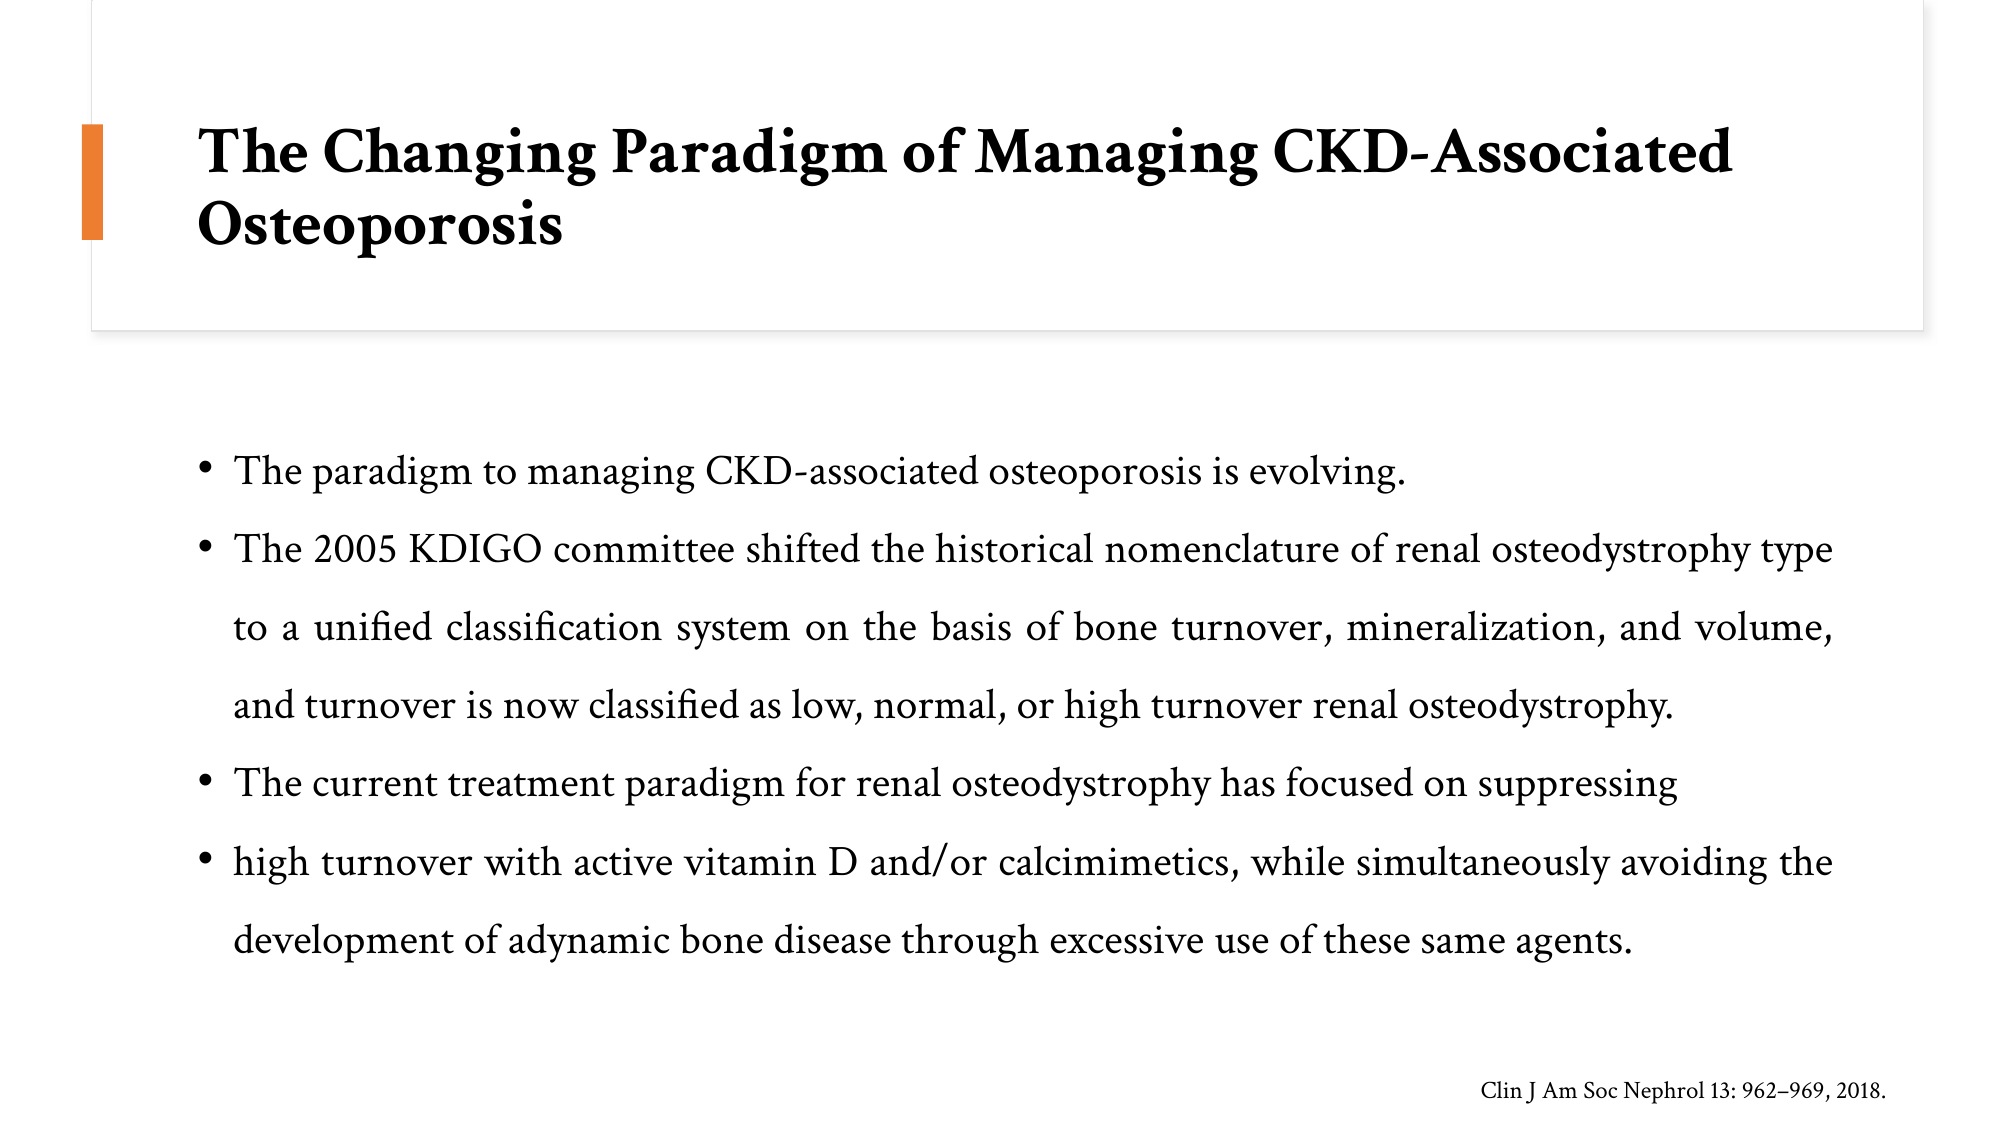

# The Changing Paradigm of Managing CKD-Associated Osteoporosis

The paradigm to managing CKD-associated osteoporosis is evolving.
The 2005 KDIGO committee shifted the historical nomenclature of renal osteodystrophy type to a unified classification system on the basis of bone turnover, mineralization, and volume, and turnover is now classified as low, normal, or high turnover renal osteodystrophy.
The current treatment paradigm for renal osteodystrophy has focused on suppressing
high turnover with active vitamin D and/or calcimimetics, while simultaneously avoiding the development of adynamic bone disease through excessive use of these same agents.
Clin J Am Soc Nephrol 13: 962–969, 2018.